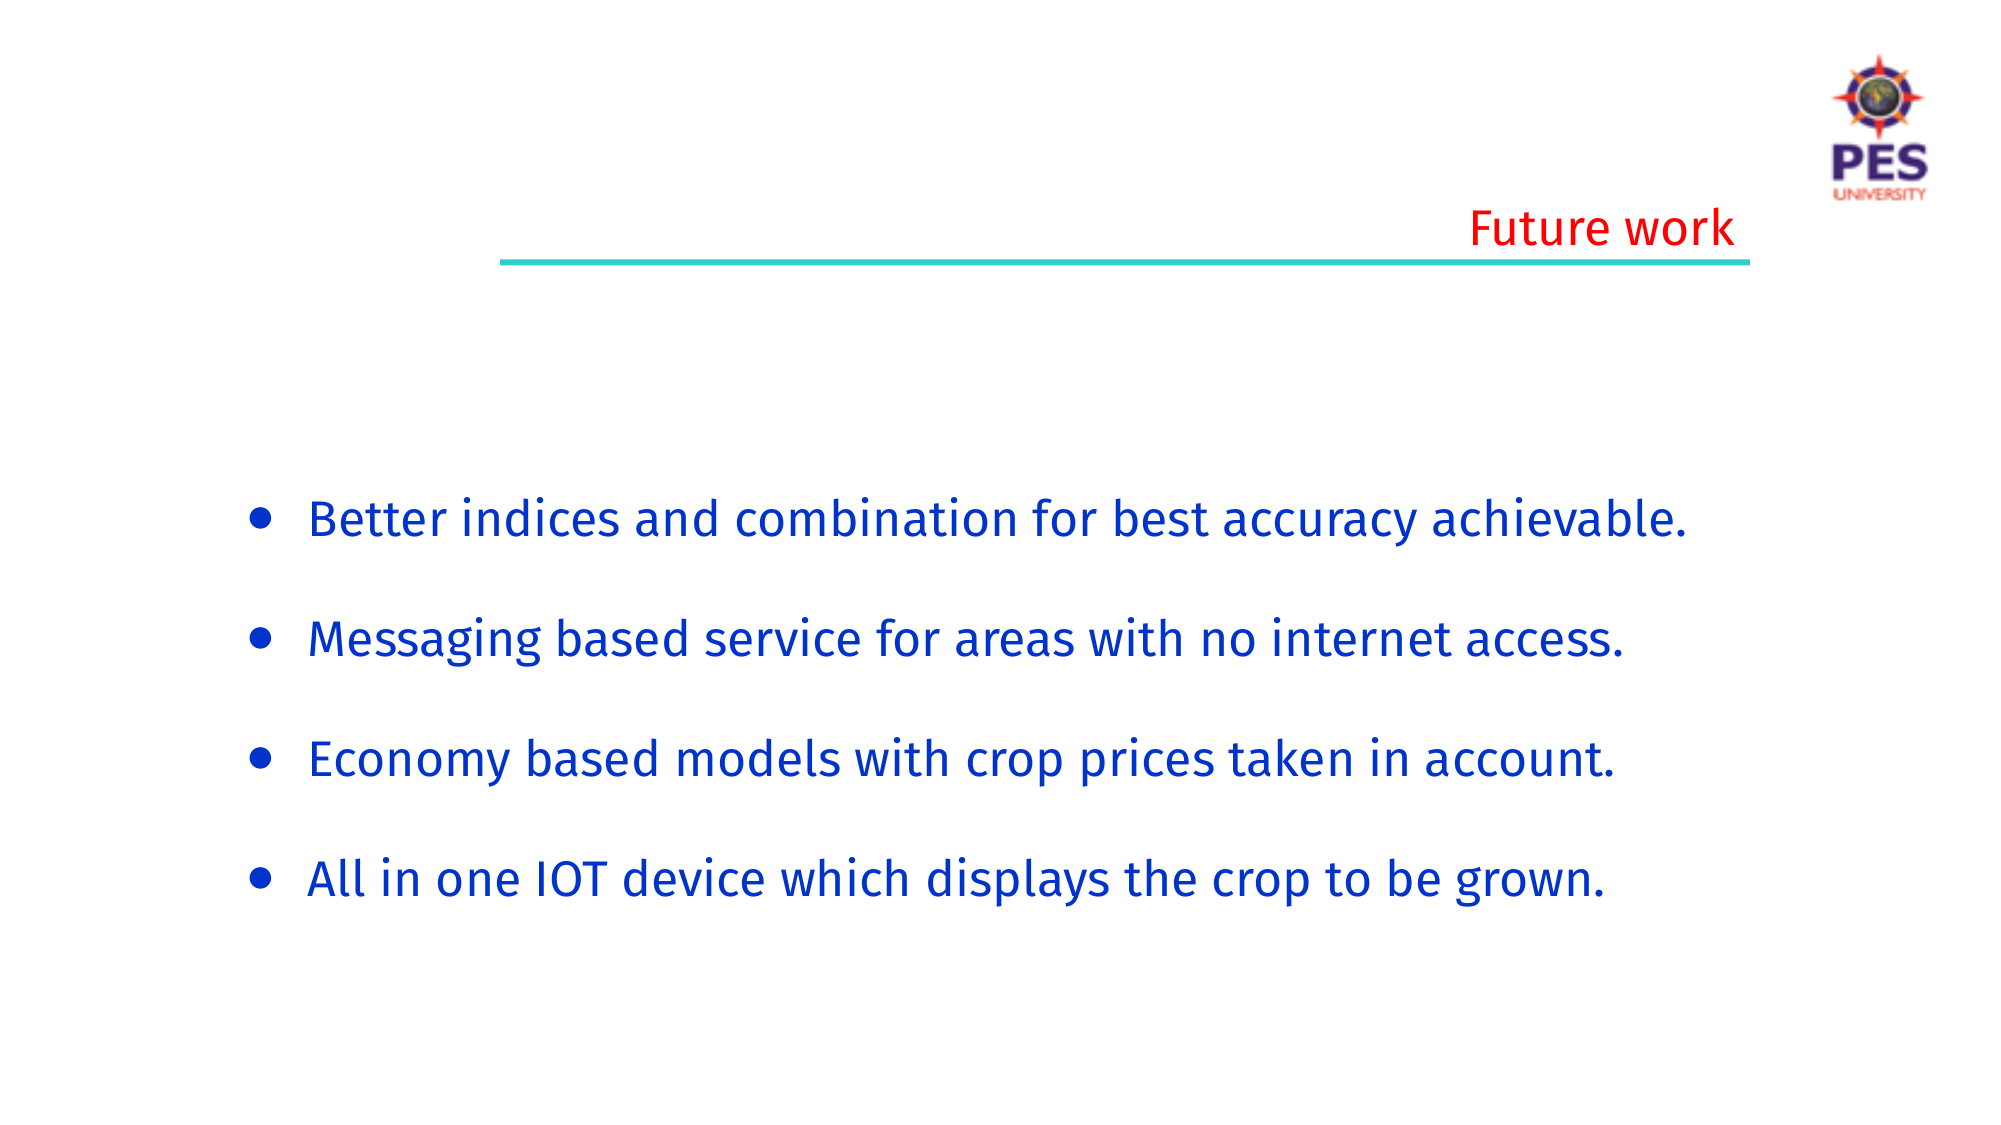

Future work

Better indices and combination for best accuracy achievable.
Messaging based service for areas with no internet access.
Economy based models with crop prices taken in account.
All in one IOT device which displays the crop to be grown.